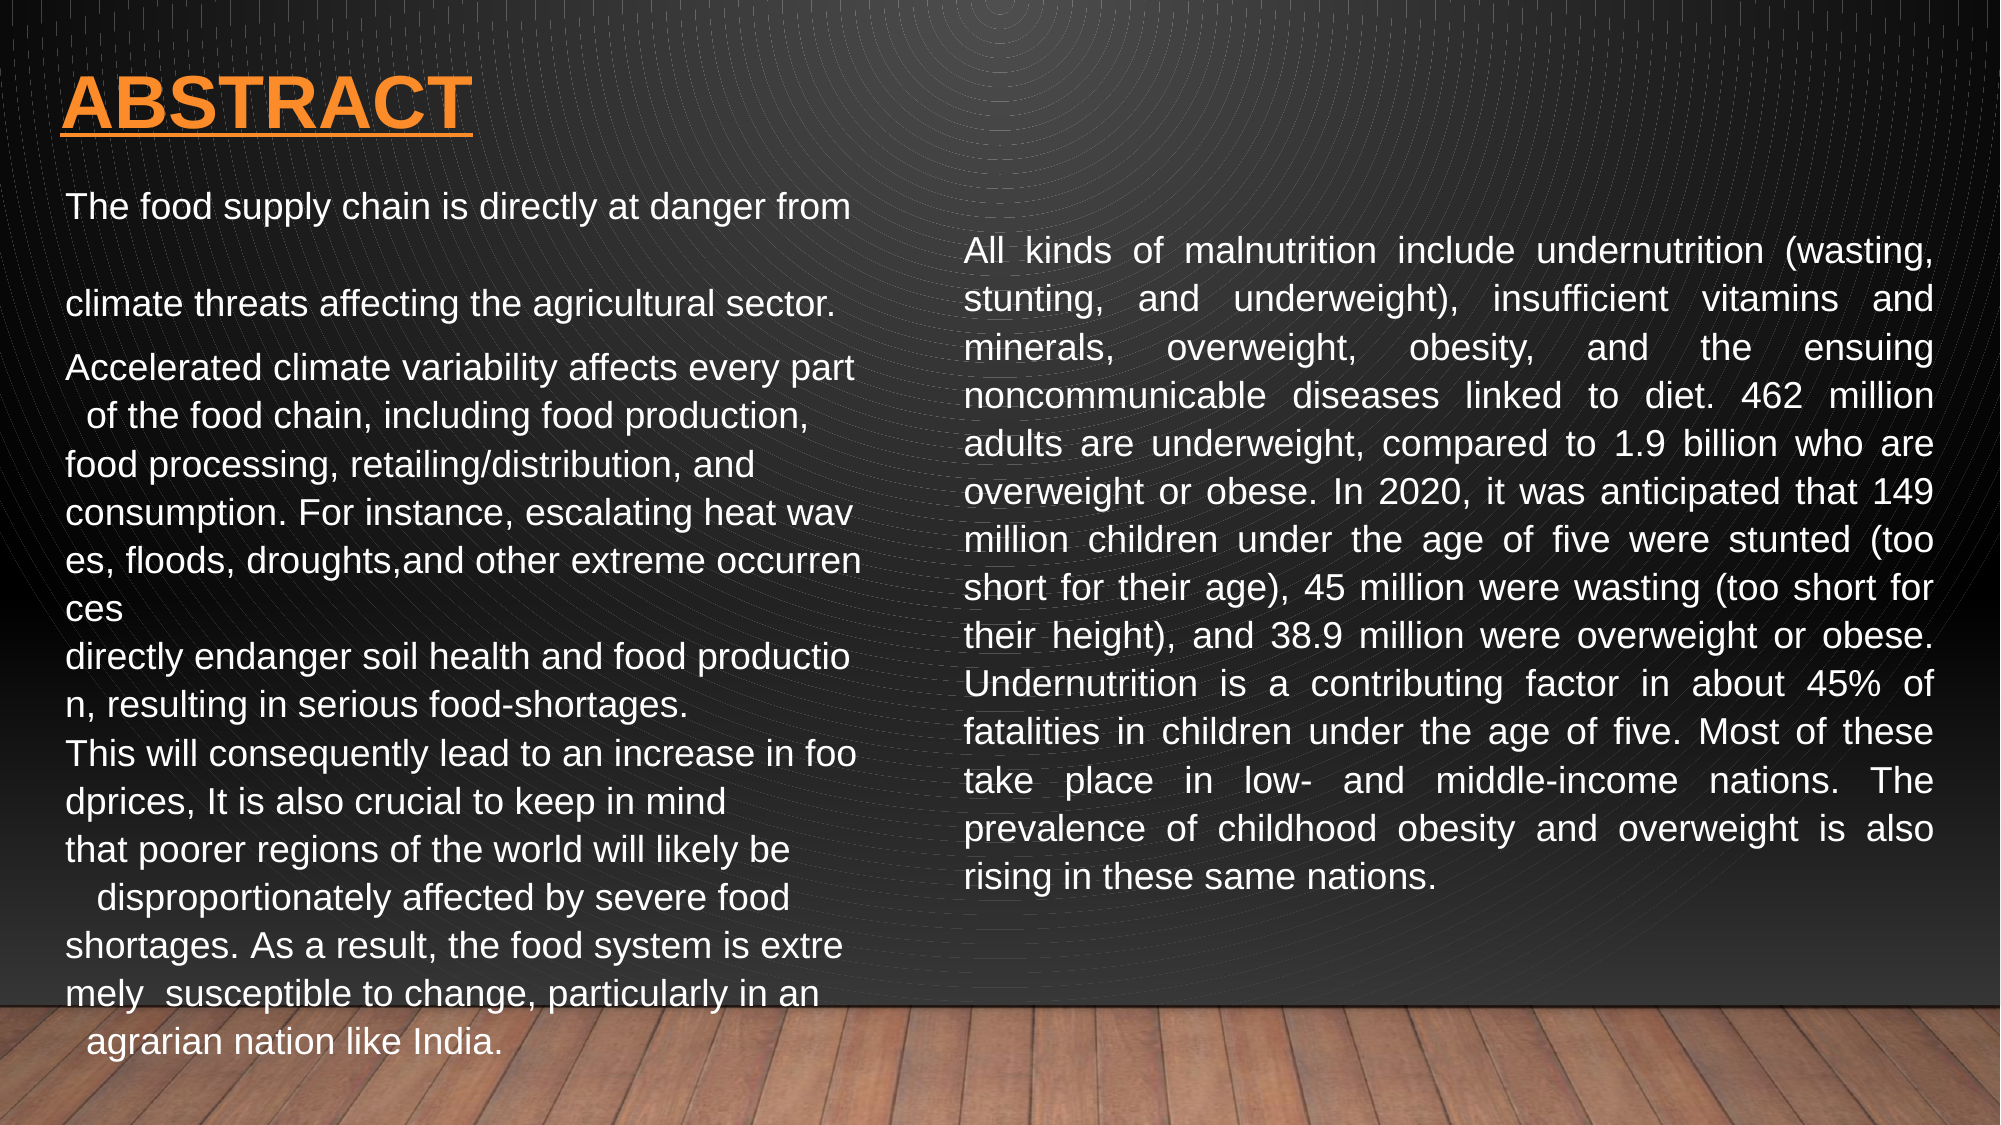

# ABSTRACT
The food supply chain is directly at danger from      climate threats affecting the agricultural sector.
Accelerated climate variability affects every part  of the food chain, including food production, food processing, retailing/distribution, and         consumption. For instance, escalating heat waves, floods, droughts,and other extreme occurrences       directly endanger soil health and food production, resulting in serious food-shortages. This will consequently lead to an increase in foodprices, It is also crucial to keep in mind that poorer regions of the world will likely be          disproportionately affected by severe food       shortages. As a result, the food system is extremely  susceptible to change, particularly in an       agrarian nation like India.
All kinds of malnutrition include undernutrition (wasting, stunting, and underweight), insufficient vitamins and minerals, overweight, obesity, and the ensuing noncommunicable diseases linked to diet. 462 million adults are underweight, compared to 1.9 billion who are overweight or obese. In 2020, it was anticipated that 149 million children under the age of five were stunted (too short for their age), 45 million were wasting (too short for their height), and 38.9 million were overweight or obese. Undernutrition is a contributing factor in about 45% of fatalities in children under the age of five. Most of these take place in low- and middle-income nations. The prevalence of childhood obesity and overweight is also rising in these same nations.